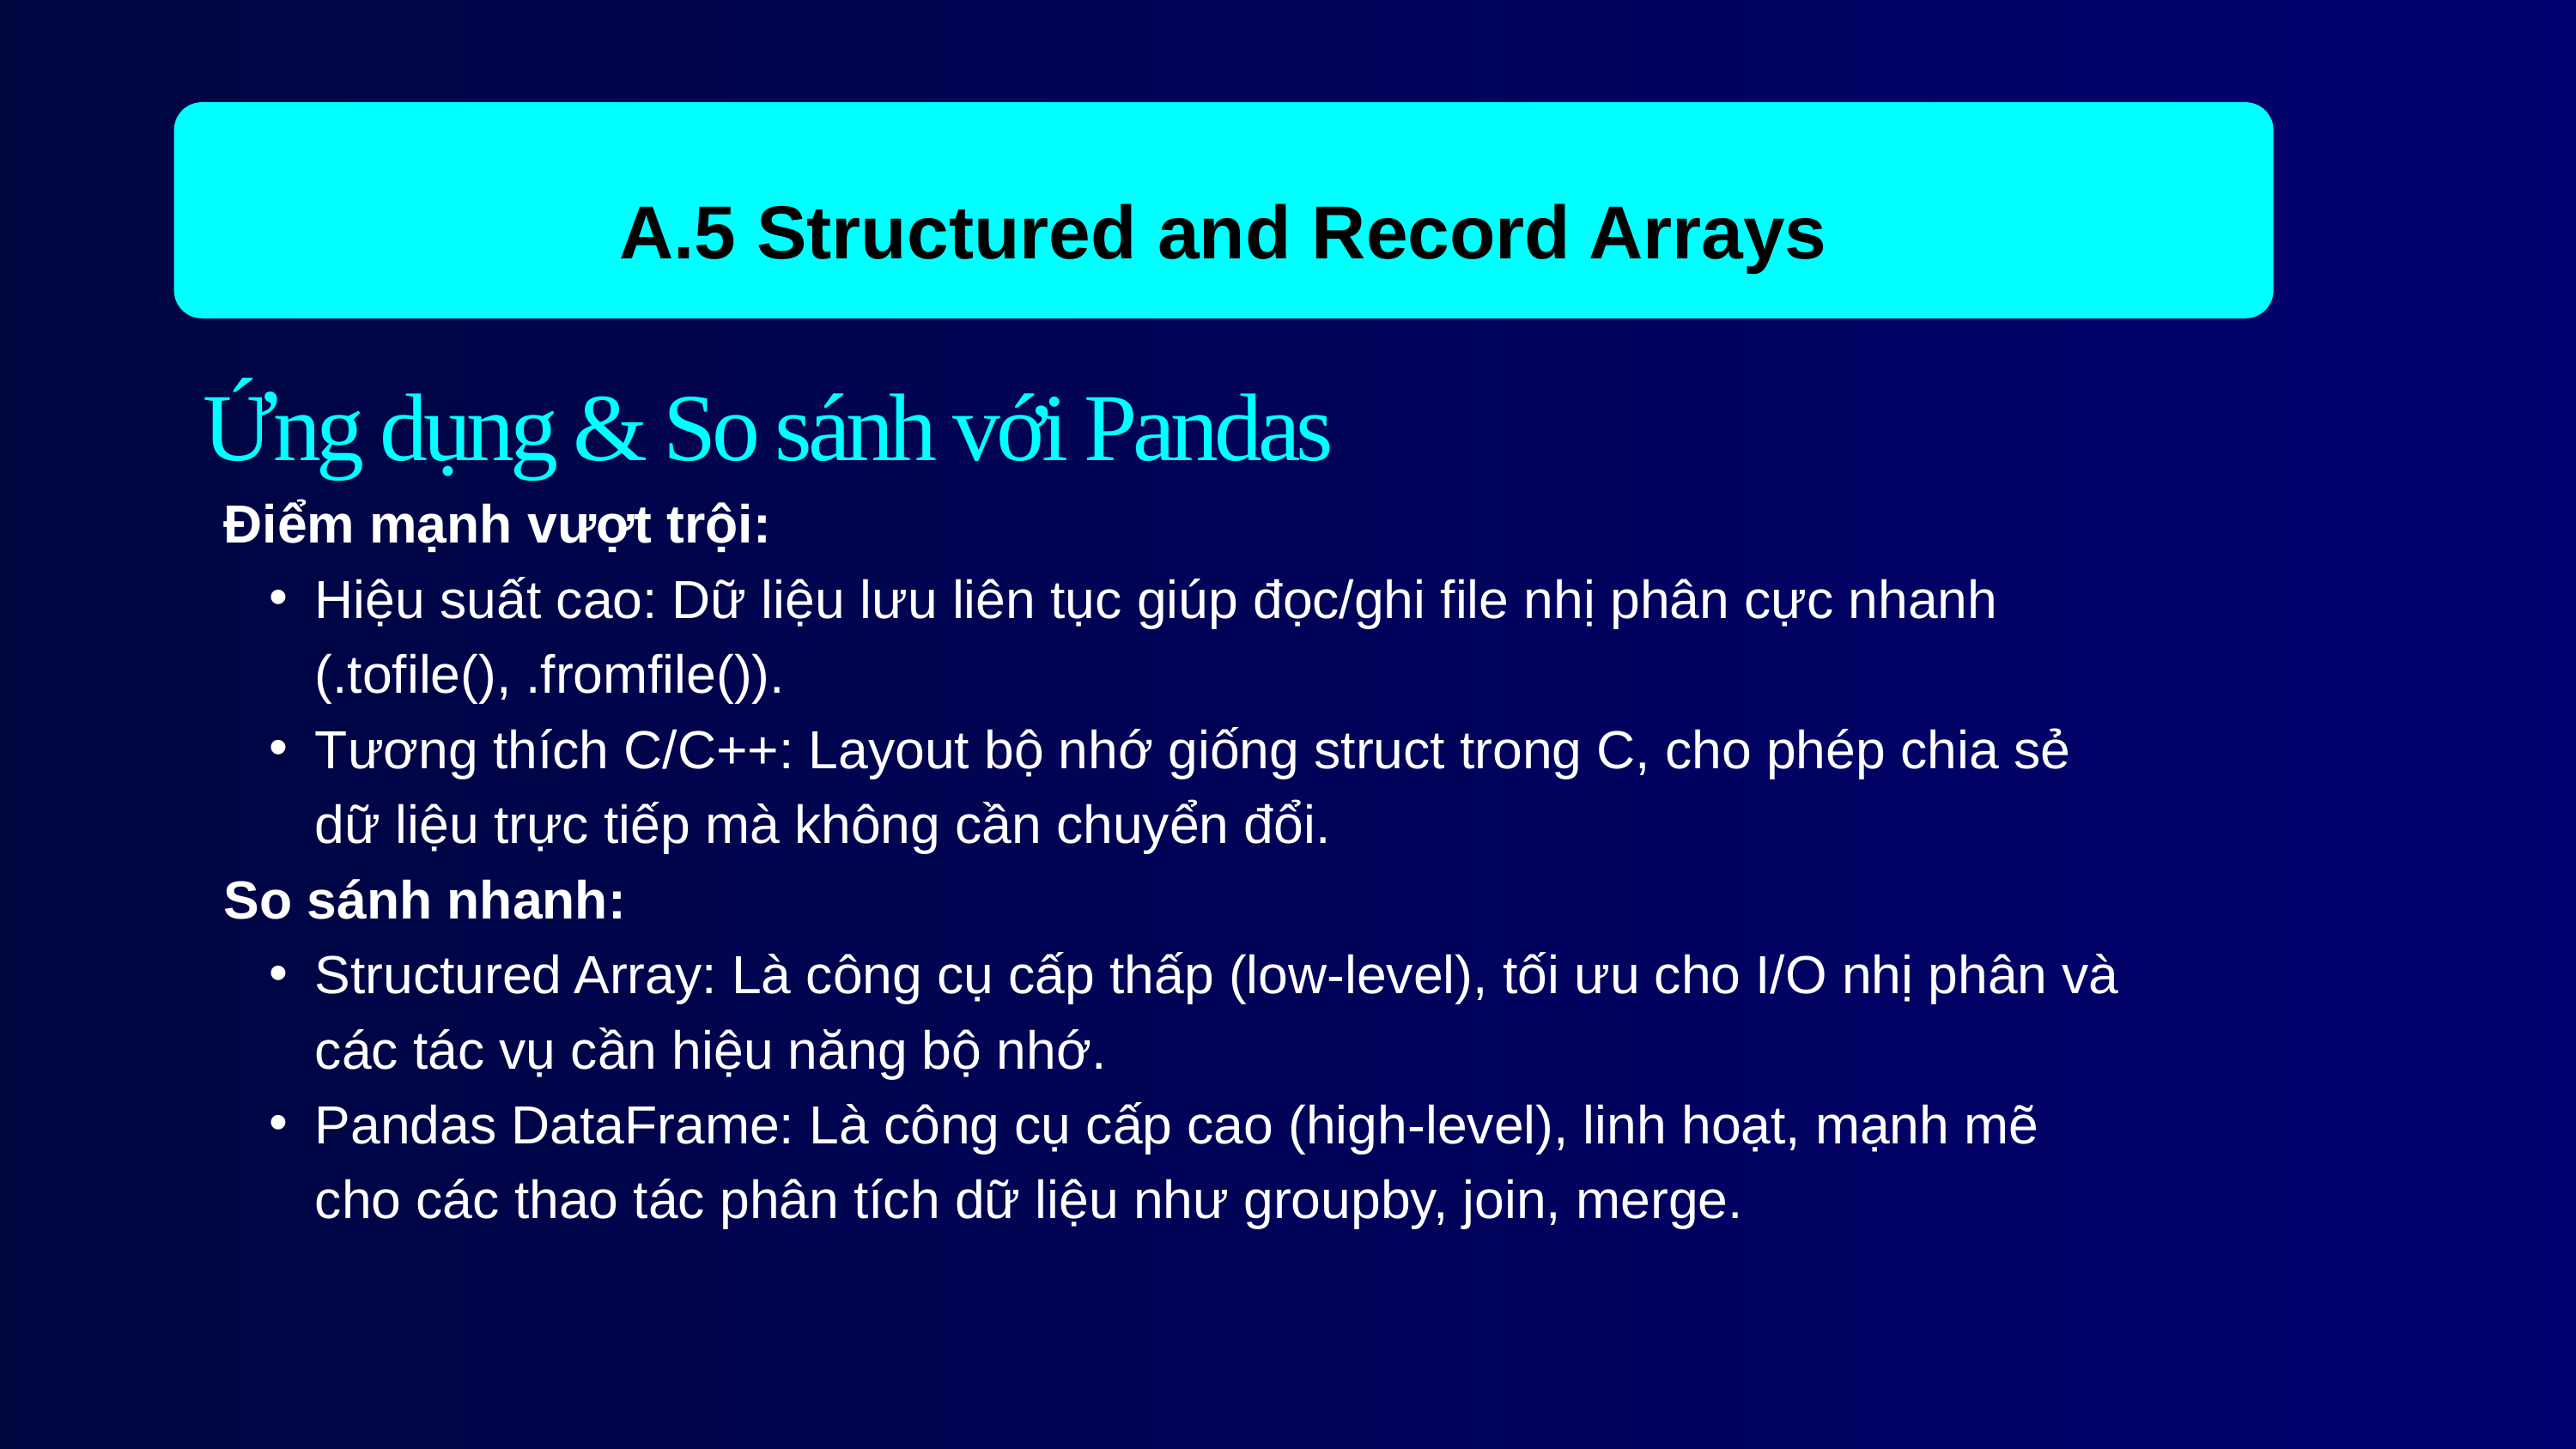

A.5 Structured and Record Arrays

Ứng dụng & So sánh với Pandas
Điểm mạnh vượt trội:
Hiệu suất cao: Dữ liệu lưu liên tục giúp đọc/ghi file nhị phân cực nhanh (.tofile(), .fromfile()).
Tương thích C/C++: Layout bộ nhớ giống struct trong C, cho phép chia sẻ dữ liệu trực tiếp mà không cần chuyển đổi.
So sánh nhanh:
Structured Array: Là công cụ cấp thấp (low-level), tối ưu cho I/O nhị phân và các tác vụ cần hiệu năng bộ nhớ.
Pandas DataFrame: Là công cụ cấp cao (high-level), linh hoạt, mạnh mẽ cho các thao tác phân tích dữ liệu như groupby, join, merge.